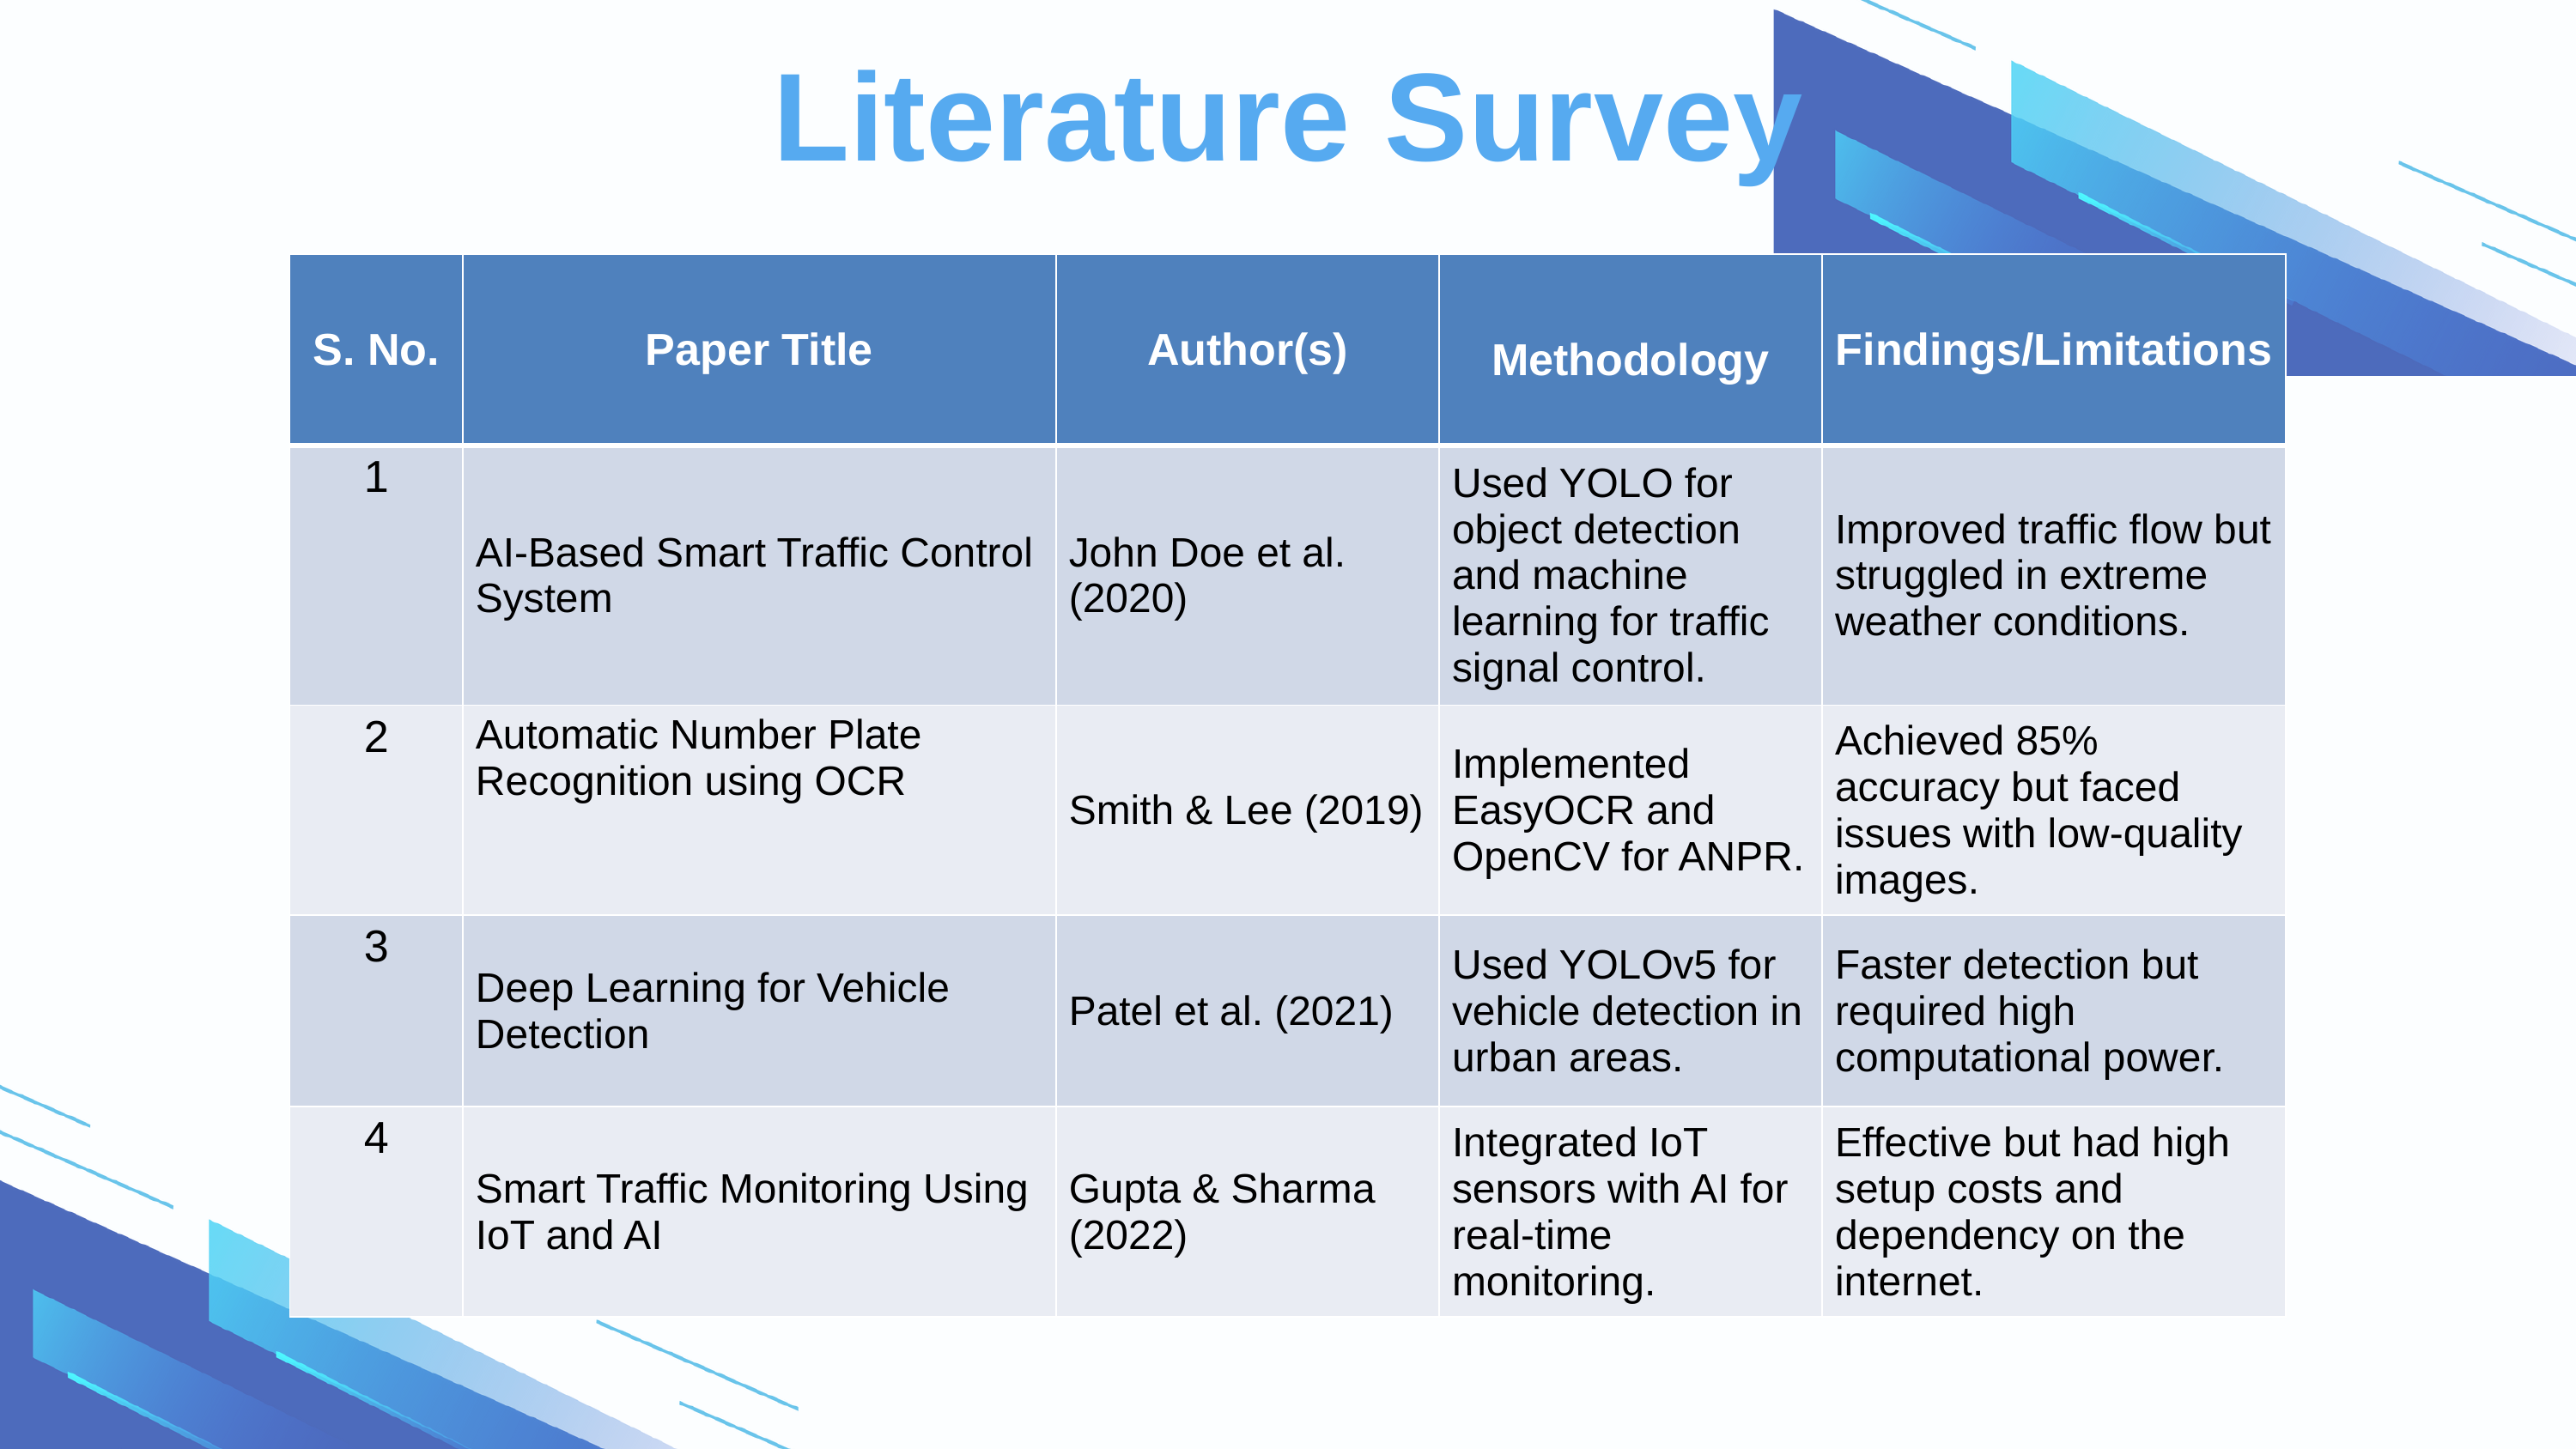

Literature Survey
| S. No. | Paper Title | Author(s) | Methodology | Findings/Limitations |
| --- | --- | --- | --- | --- |
| 1 | AI-Based Smart Traffic Control System | John Doe et al. (2020) | Used YOLO for object detection and machine learning for traffic signal control. | Improved traffic flow but struggled in extreme weather conditions. |
| 2 | Automatic Number Plate Recognition using OCR | Smith & Lee (2019) | Implemented EasyOCR and OpenCV for ANPR. | Achieved 85% accuracy but faced issues with low-quality images. |
| 3 | Deep Learning for Vehicle Detection | Patel et al. (2021) | Used YOLOv5 for vehicle detection in urban areas. | Faster detection but required high computational power. |
| 4 | Smart Traffic Monitoring Using IoT and AI | Gupta & Sharma (2022) | Integrated IoT sensors with AI for real-time monitoring. | Effective but had high setup costs and dependency on the internet. |
NUMBER PLATE
 DETECTION